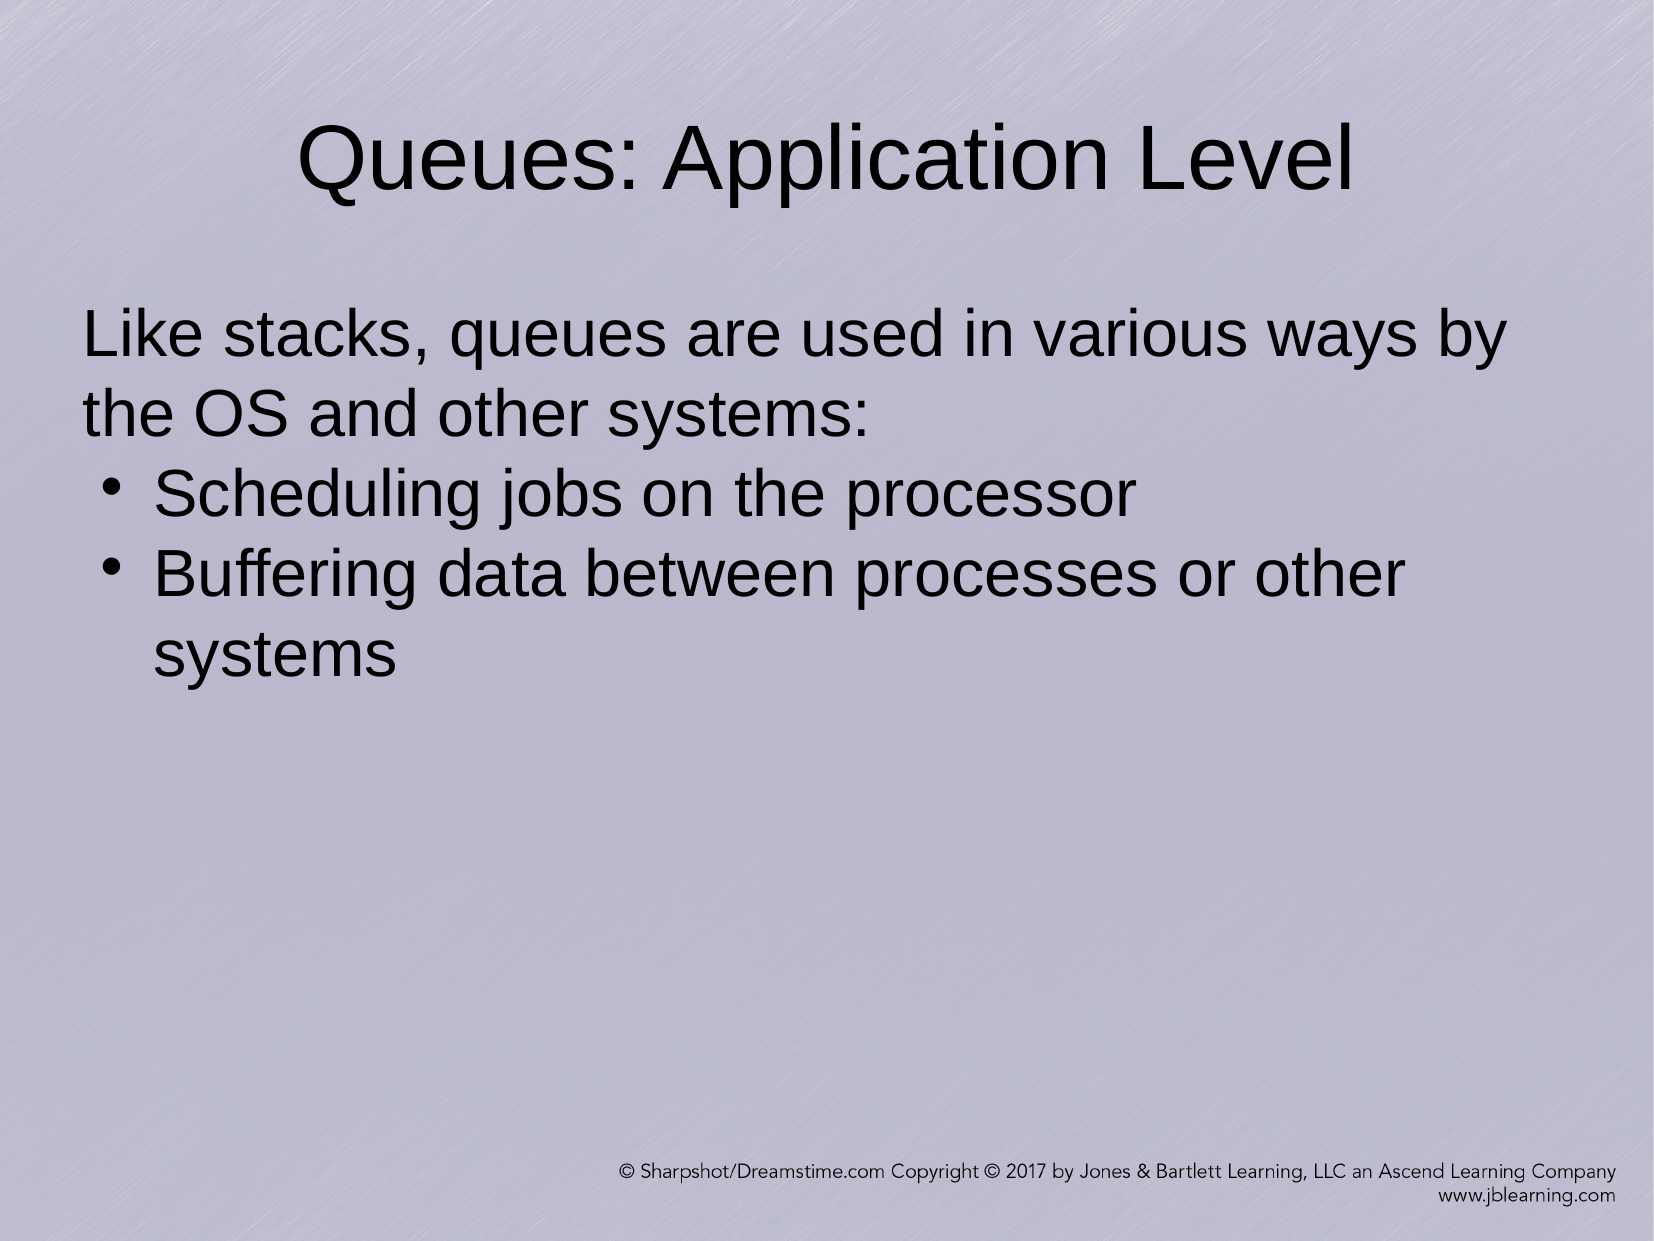

Queues: Application Level
Like stacks, queues are used in various ways by the OS and other systems:
Scheduling jobs on the processor
Buffering data between processes or other systems